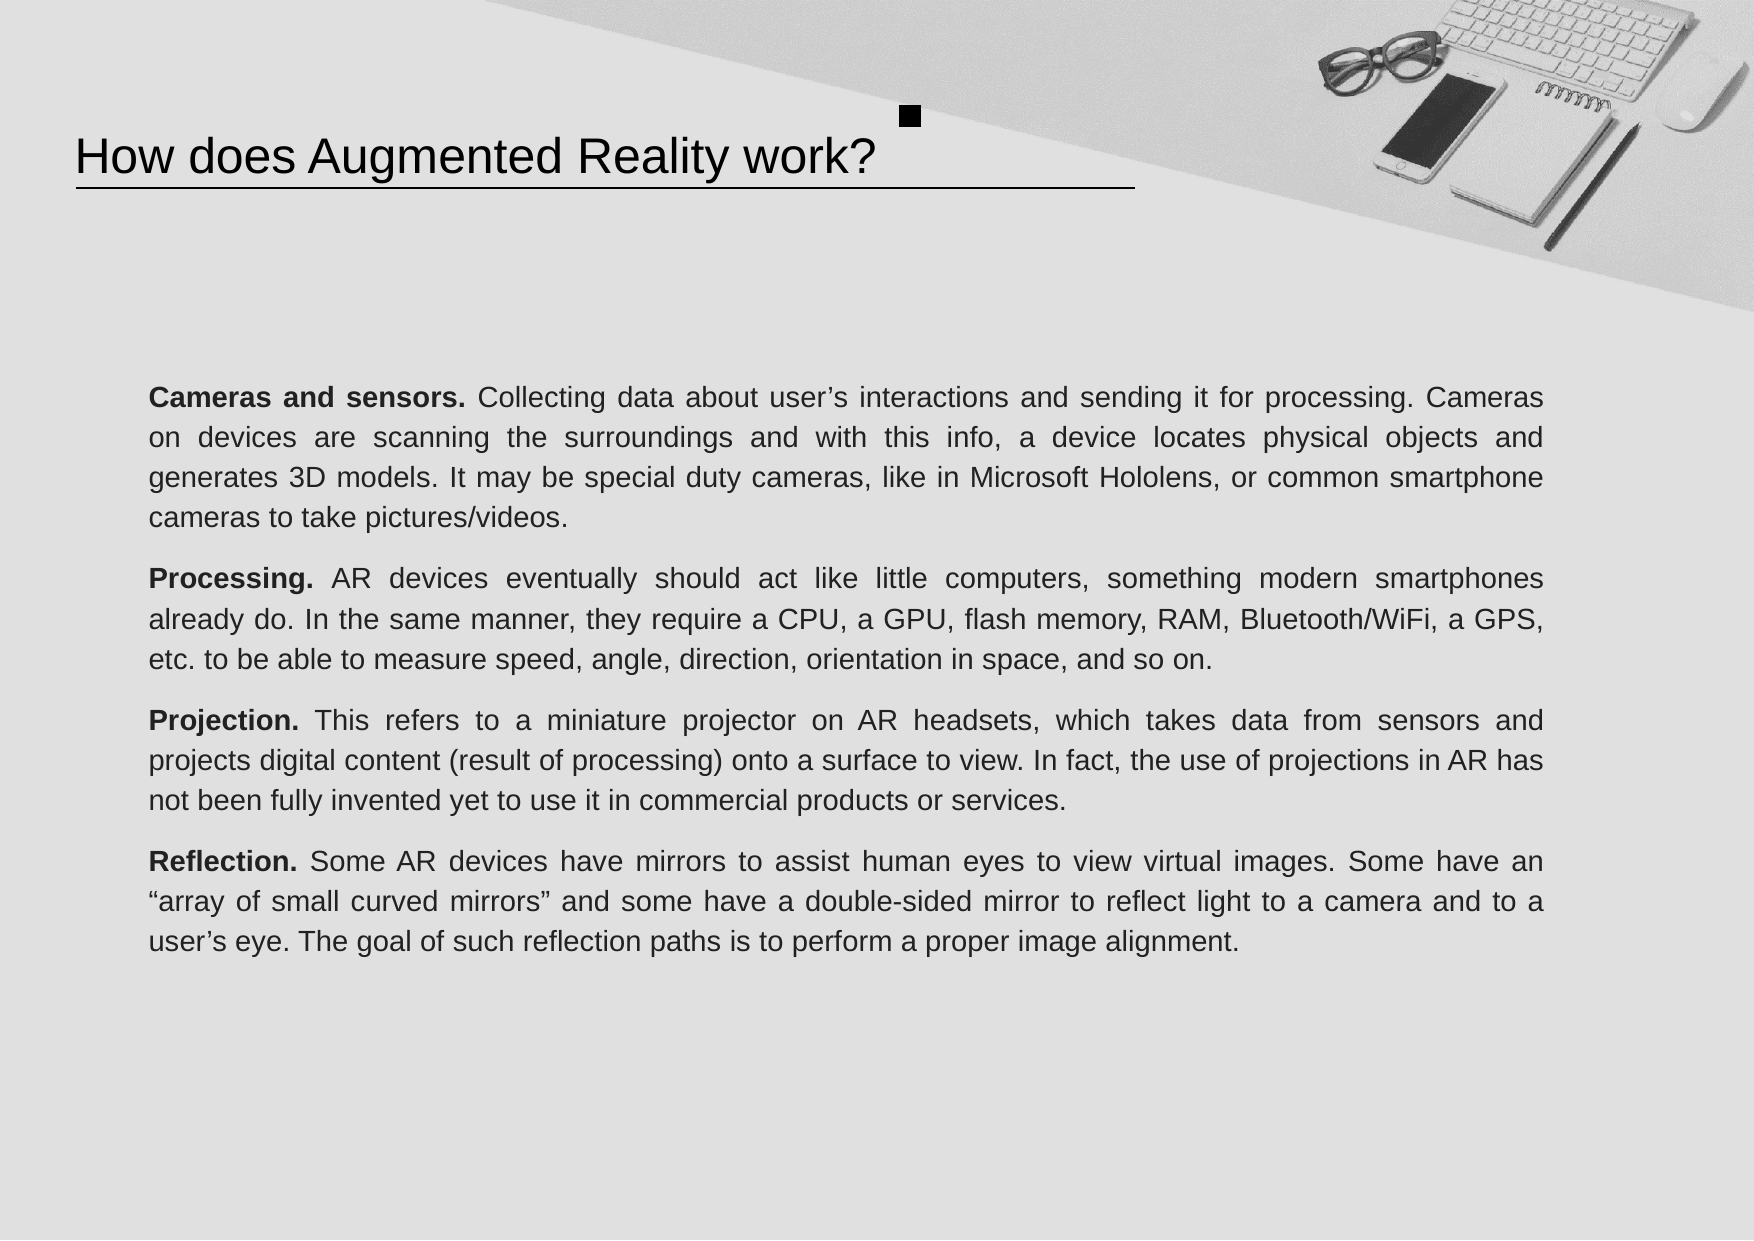

How does Augmented Reality work?
Cameras and sensors. Collecting data about user’s interactions and sending it for processing. Cameras on devices are scanning the surroundings and with this info, a device locates physical objects and generates 3D models. It may be special duty cameras, like in Microsoft Hololens, or common smartphone cameras to take pictures/videos.
Processing. AR devices eventually should act like little computers, something modern smartphones already do. In the same manner, they require a CPU, a GPU, flash memory, RAM, Bluetooth/WiFi, a GPS, etc. to be able to measure speed, angle, direction, orientation in space, and so on.
Projection. This refers to a miniature projector on AR headsets, which takes data from sensors and projects digital content (result of processing) onto a surface to view. In fact, the use of projections in AR has not been fully invented yet to use it in commercial products or services.
Reflection. Some AR devices have mirrors to assist human eyes to view virtual images. Some have an “array of small curved mirrors” and some have a double-sided mirror to reflect light to a camera and to a user’s eye. The goal of such reflection paths is to perform a proper image alignment.